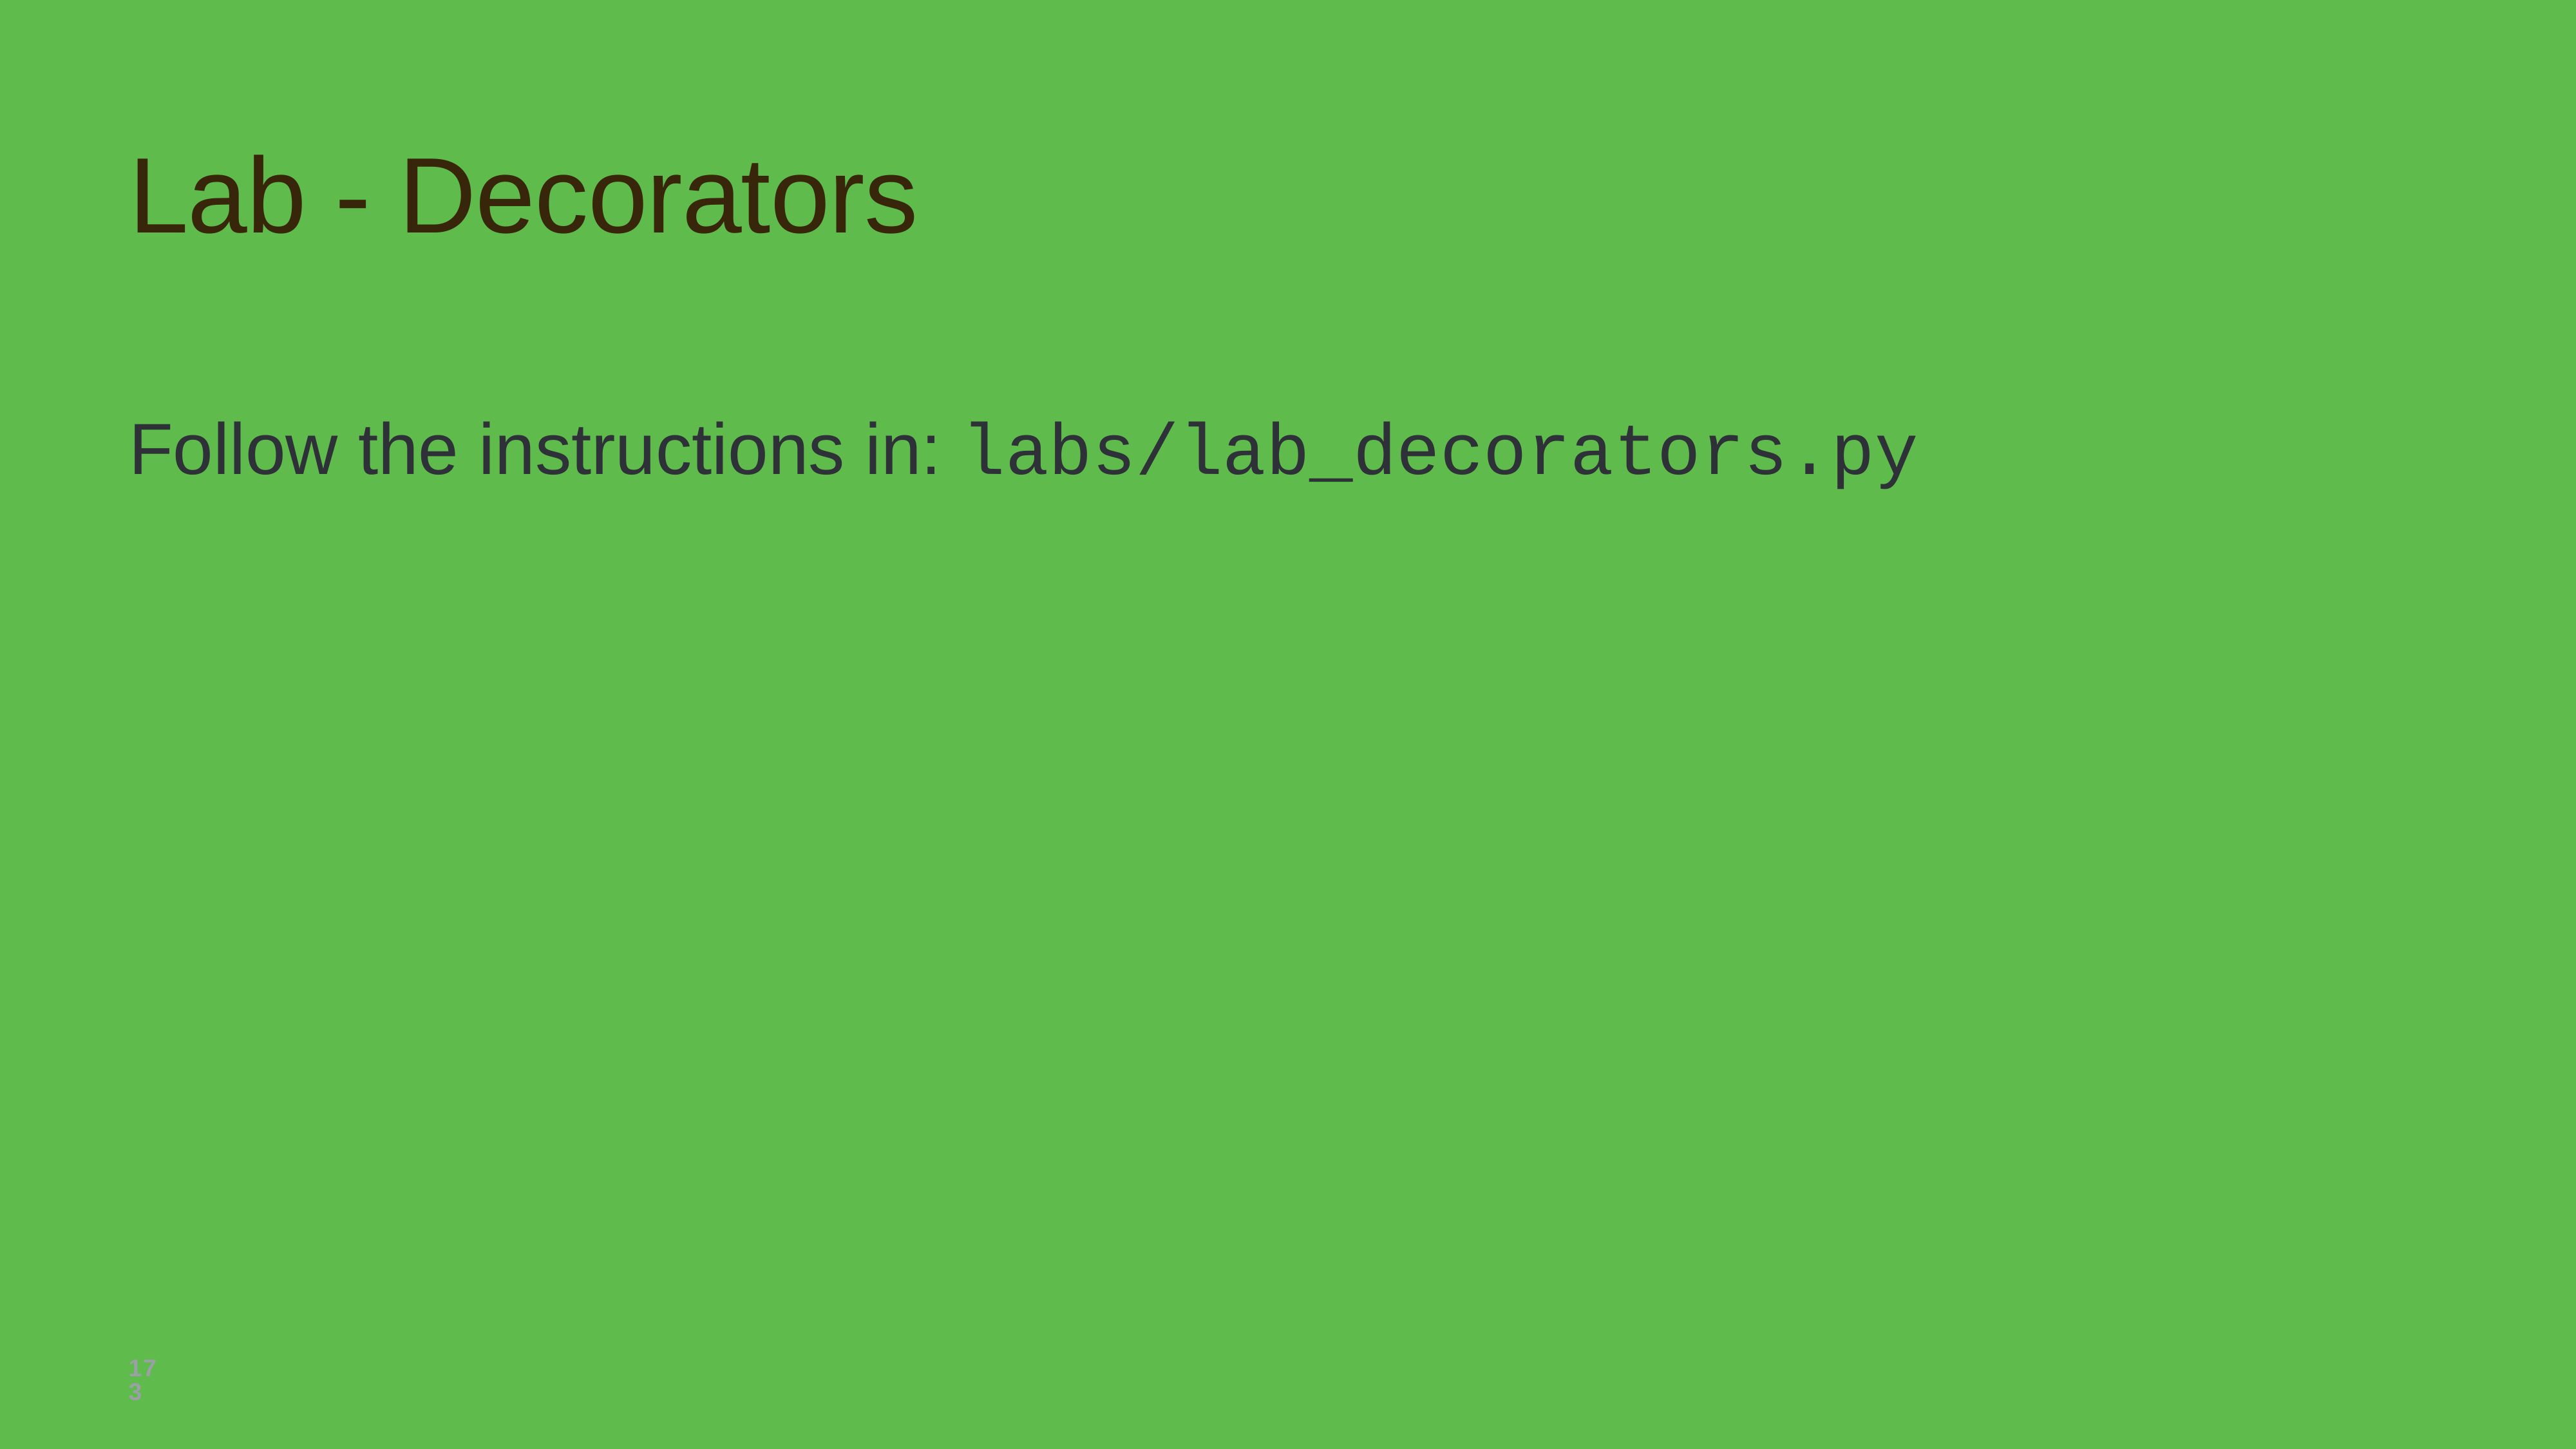

# Lab - Decorators

Follow the instructions in: labs/lab_decorators.py

173